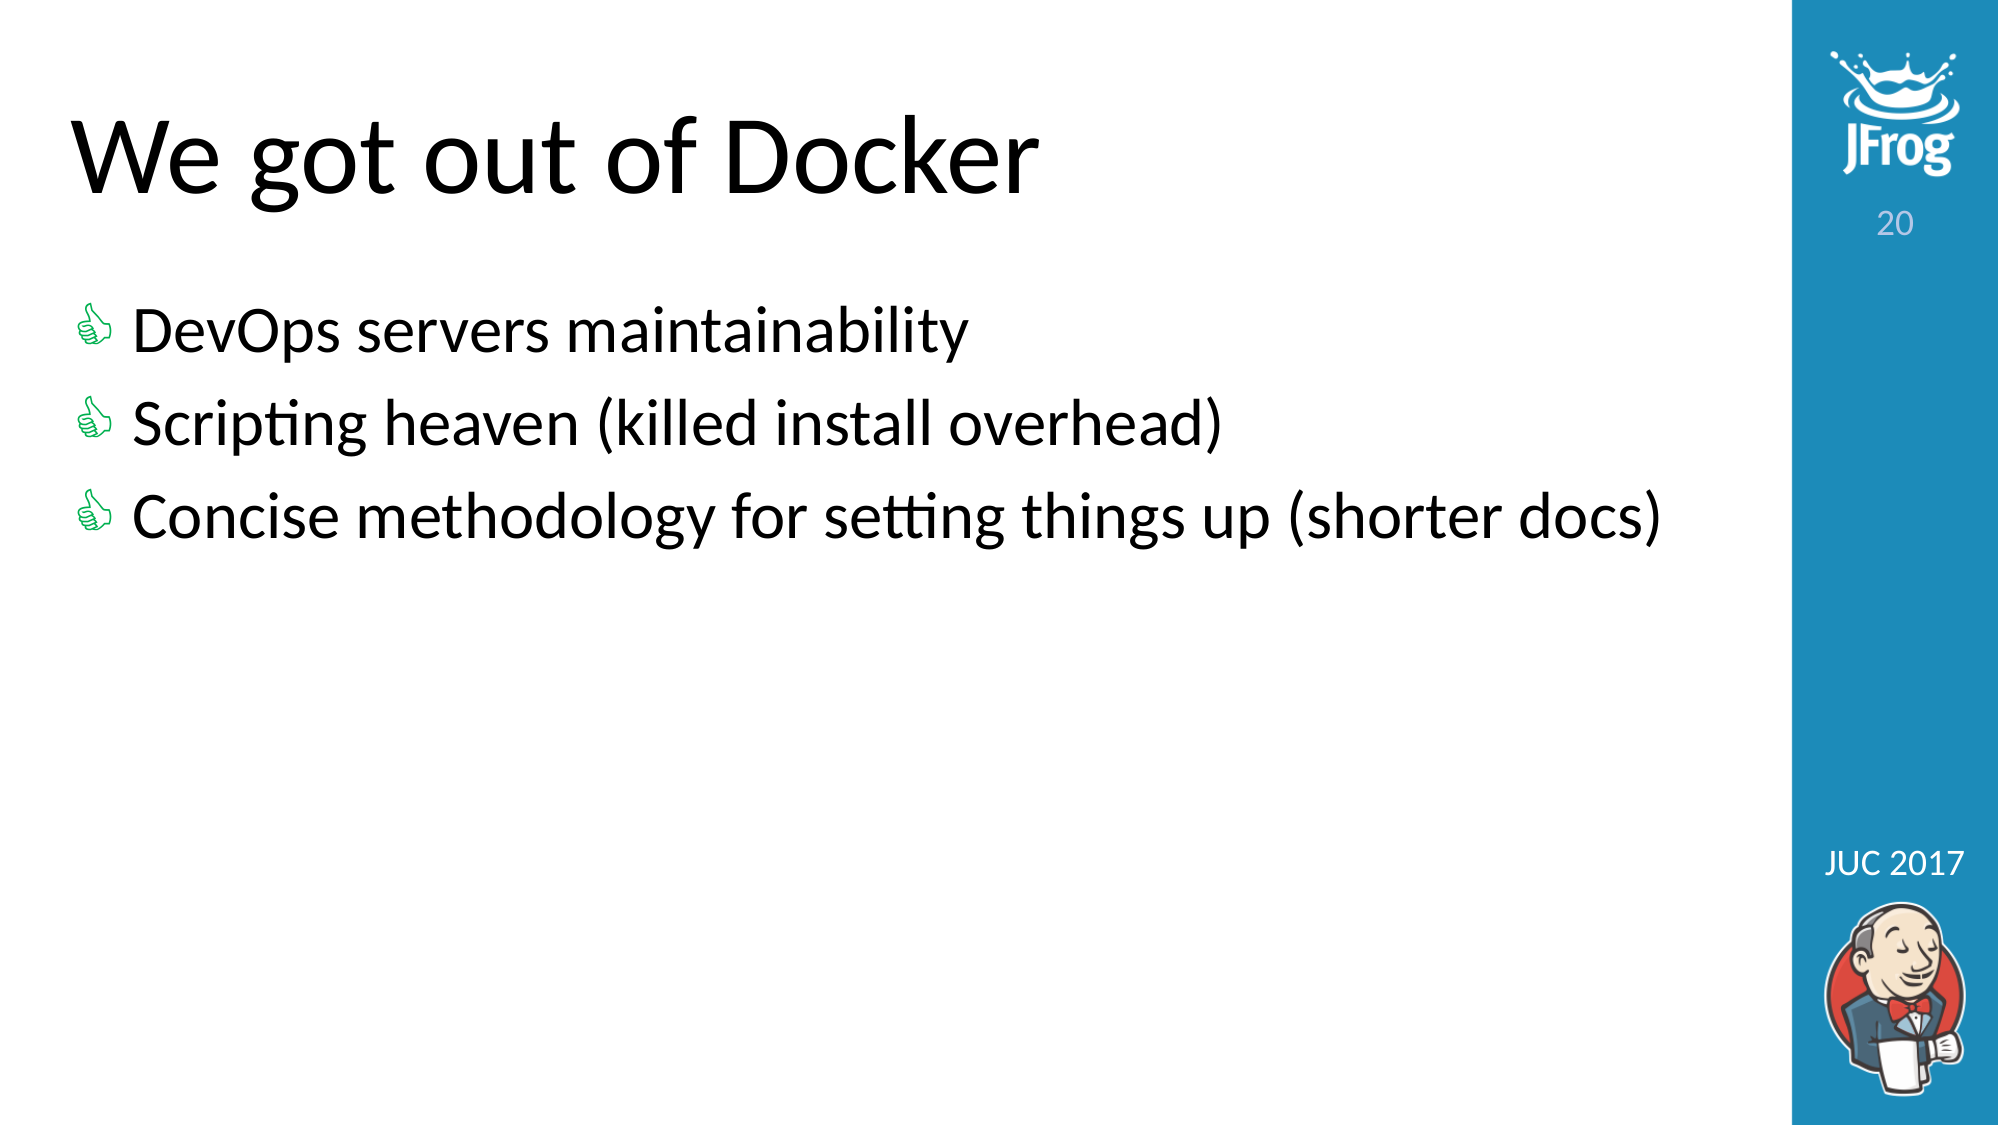

# We got out of Docker
👍 DevOps servers maintainability
👍 Scripting heaven (killed install overhead)
👍 Concise methodology for setting things up (shorter docs)